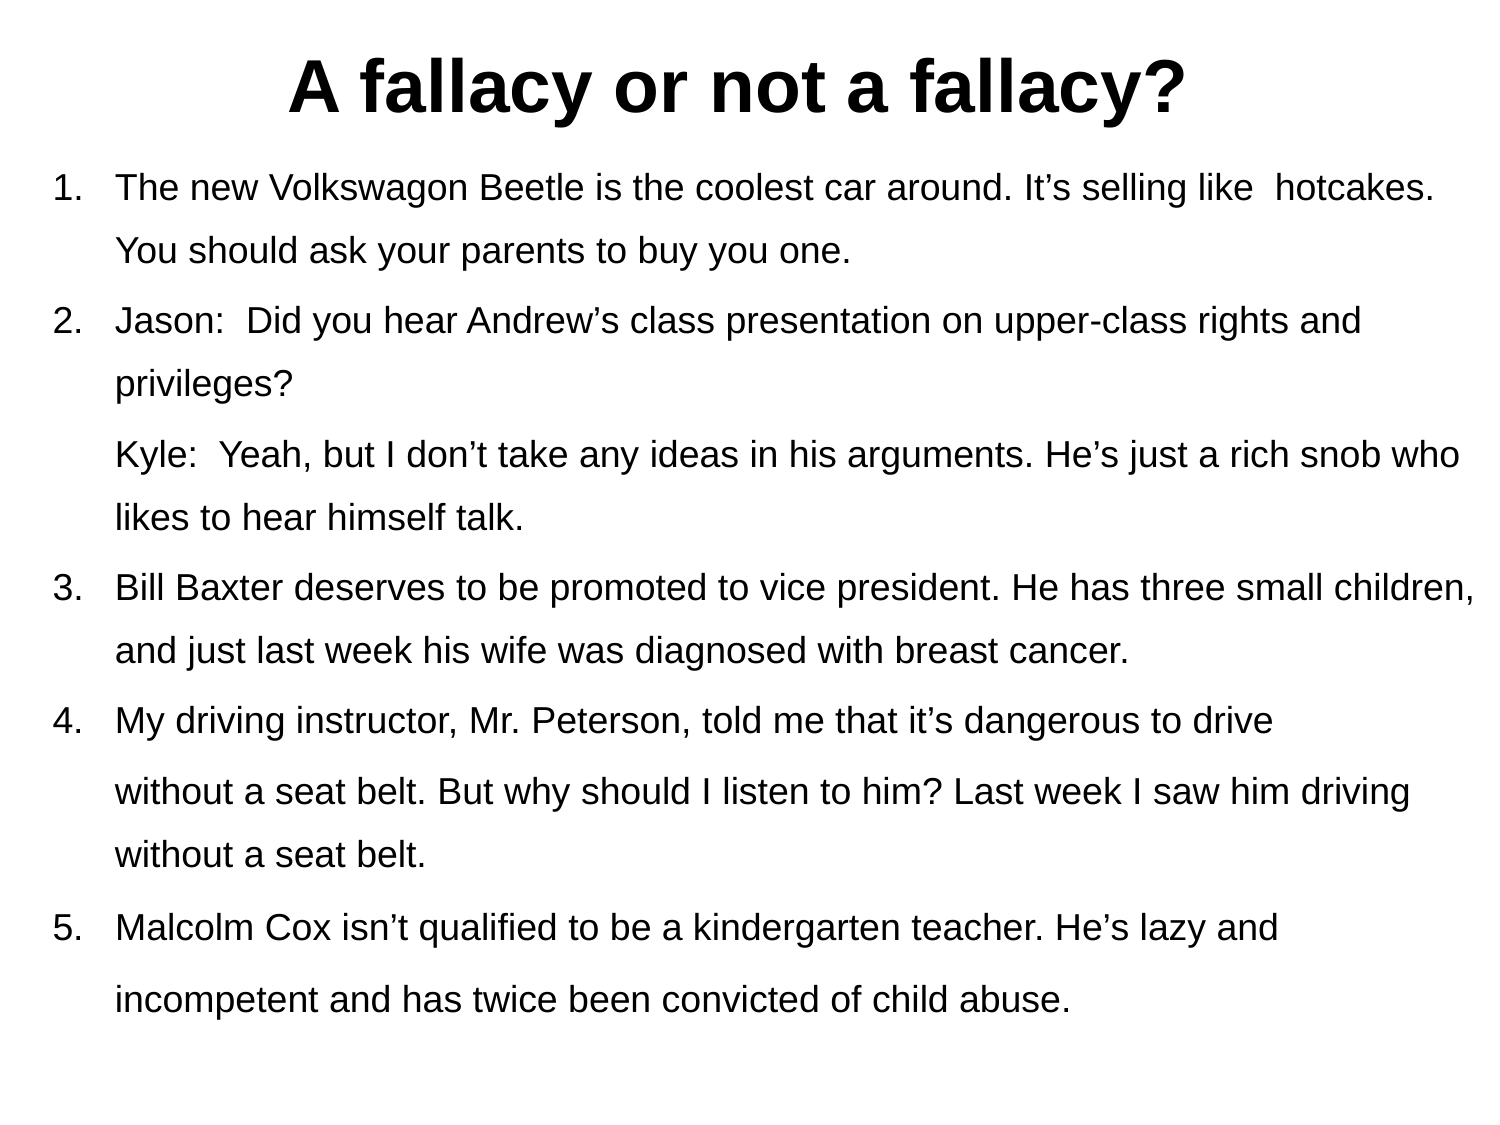

# A fallacy or not a fallacy?
The new Volkswagon Beetle is the coolest car around. It’s selling like  hotcakes. You should ask your parents to buy you one.
2. 	Jason:  Did you hear Andrew’s class presentation on upper-class rights and privileges?
	Kyle:  Yeah, but I don’t take any ideas in his arguments. He’s just a rich snob who likes to hear himself talk.
Bill Baxter deserves to be promoted to vice president. He has three small children, and just last week his wife was diagnosed with breast cancer.
4. 	My driving instructor, Mr. Peterson, told me that it’s dangerous to drive
 	without a seat belt. But why should I listen to him? Last week I saw him driving without a seat belt.
5.   Malcolm Cox isn’t qualiﬁed to be a kindergarten teacher. He’s lazy and
	incompetent and has twice been convicted of child abuse.